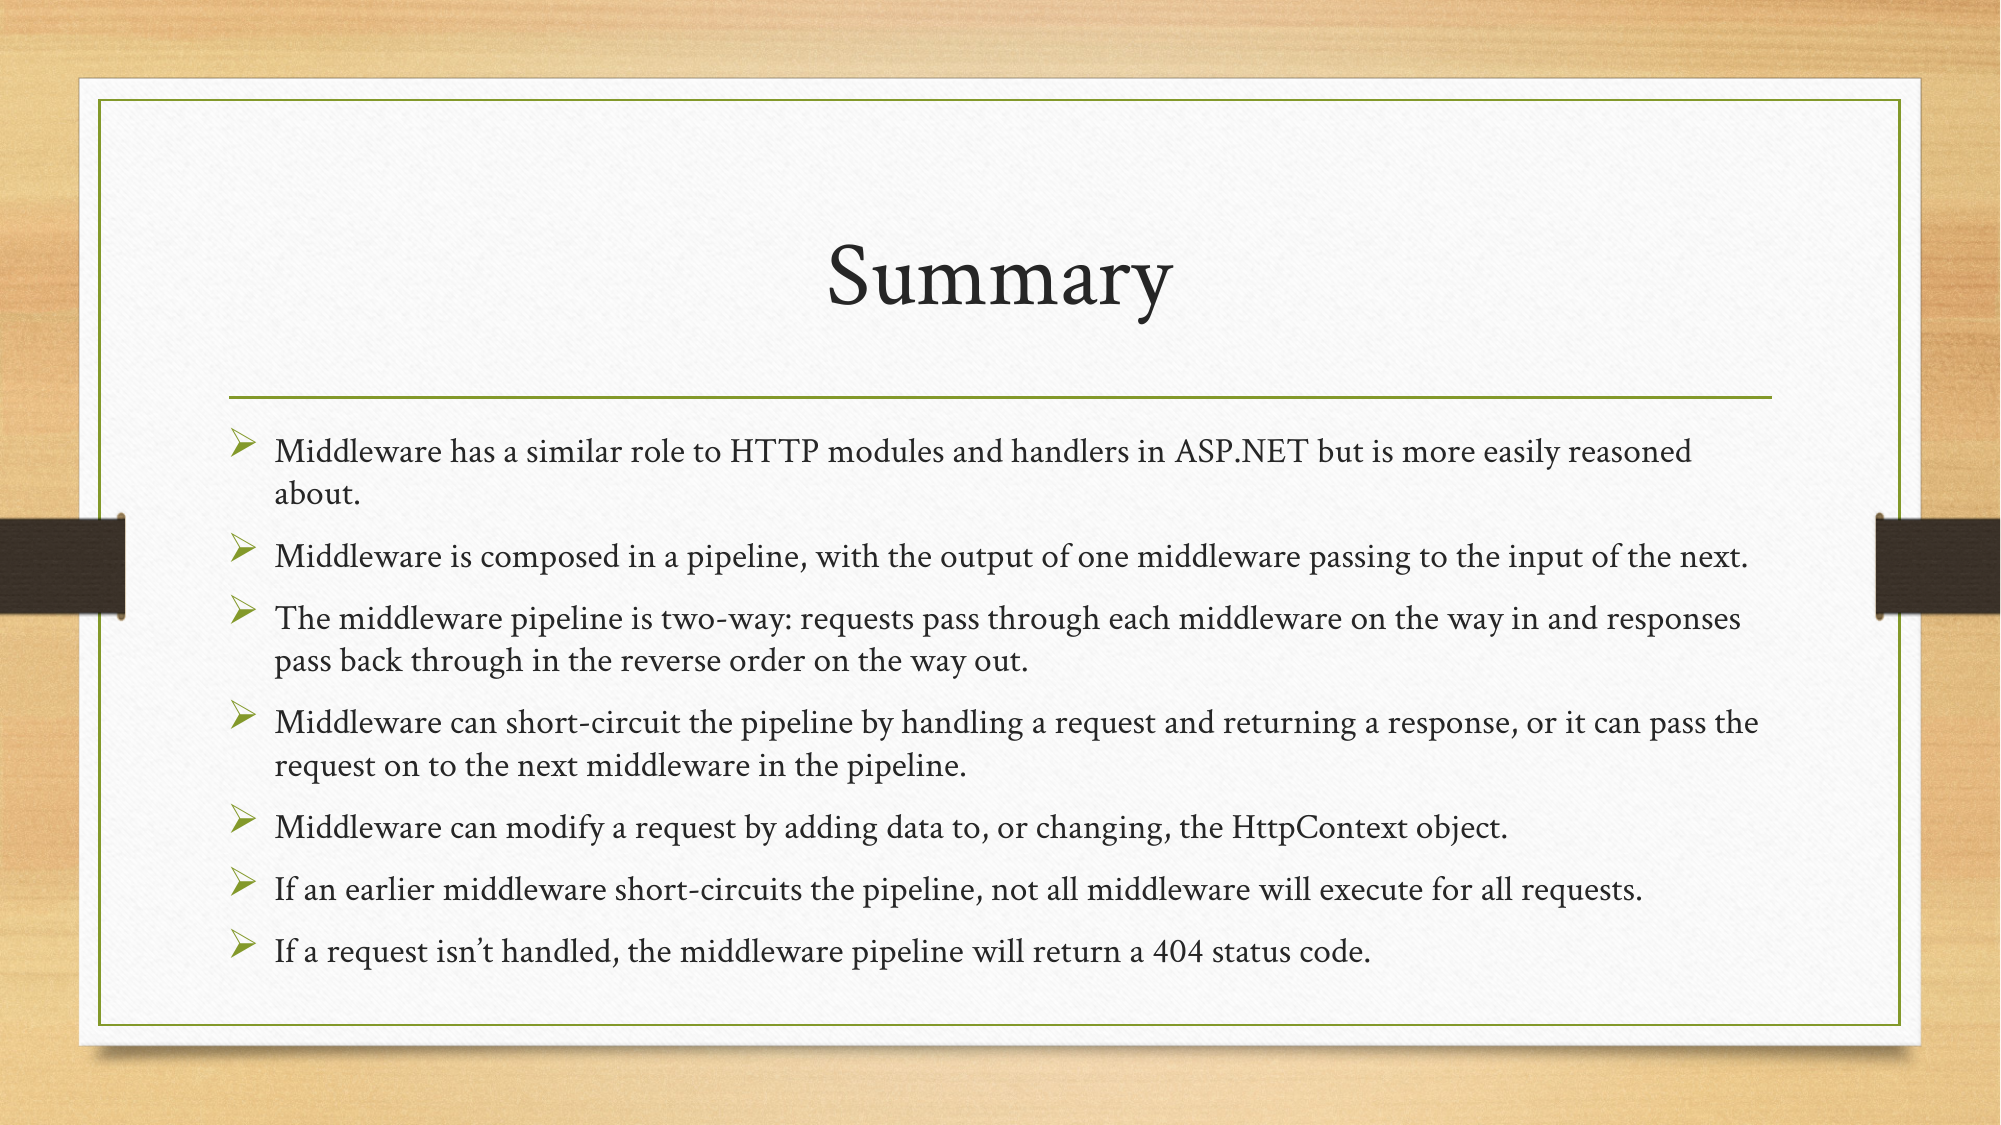

# Summary
Middleware has a similar role to HTTP modules and handlers in ASP.NET but is more easily reasoned about.
Middleware is composed in a pipeline, with the output of one middleware passing to the input of the next.
The middleware pipeline is two-way: requests pass through each middleware on the way in and responses pass back through in the reverse order on the way out.
Middleware can short-circuit the pipeline by handling a request and returning a response, or it can pass the request on to the next middleware in the pipeline.
Middleware can modify a request by adding data to, or changing, the HttpContext object.
If an earlier middleware short-circuits the pipeline, not all middleware will execute for all requests.
If a request isn’t handled, the middleware pipeline will return a 404 status code.